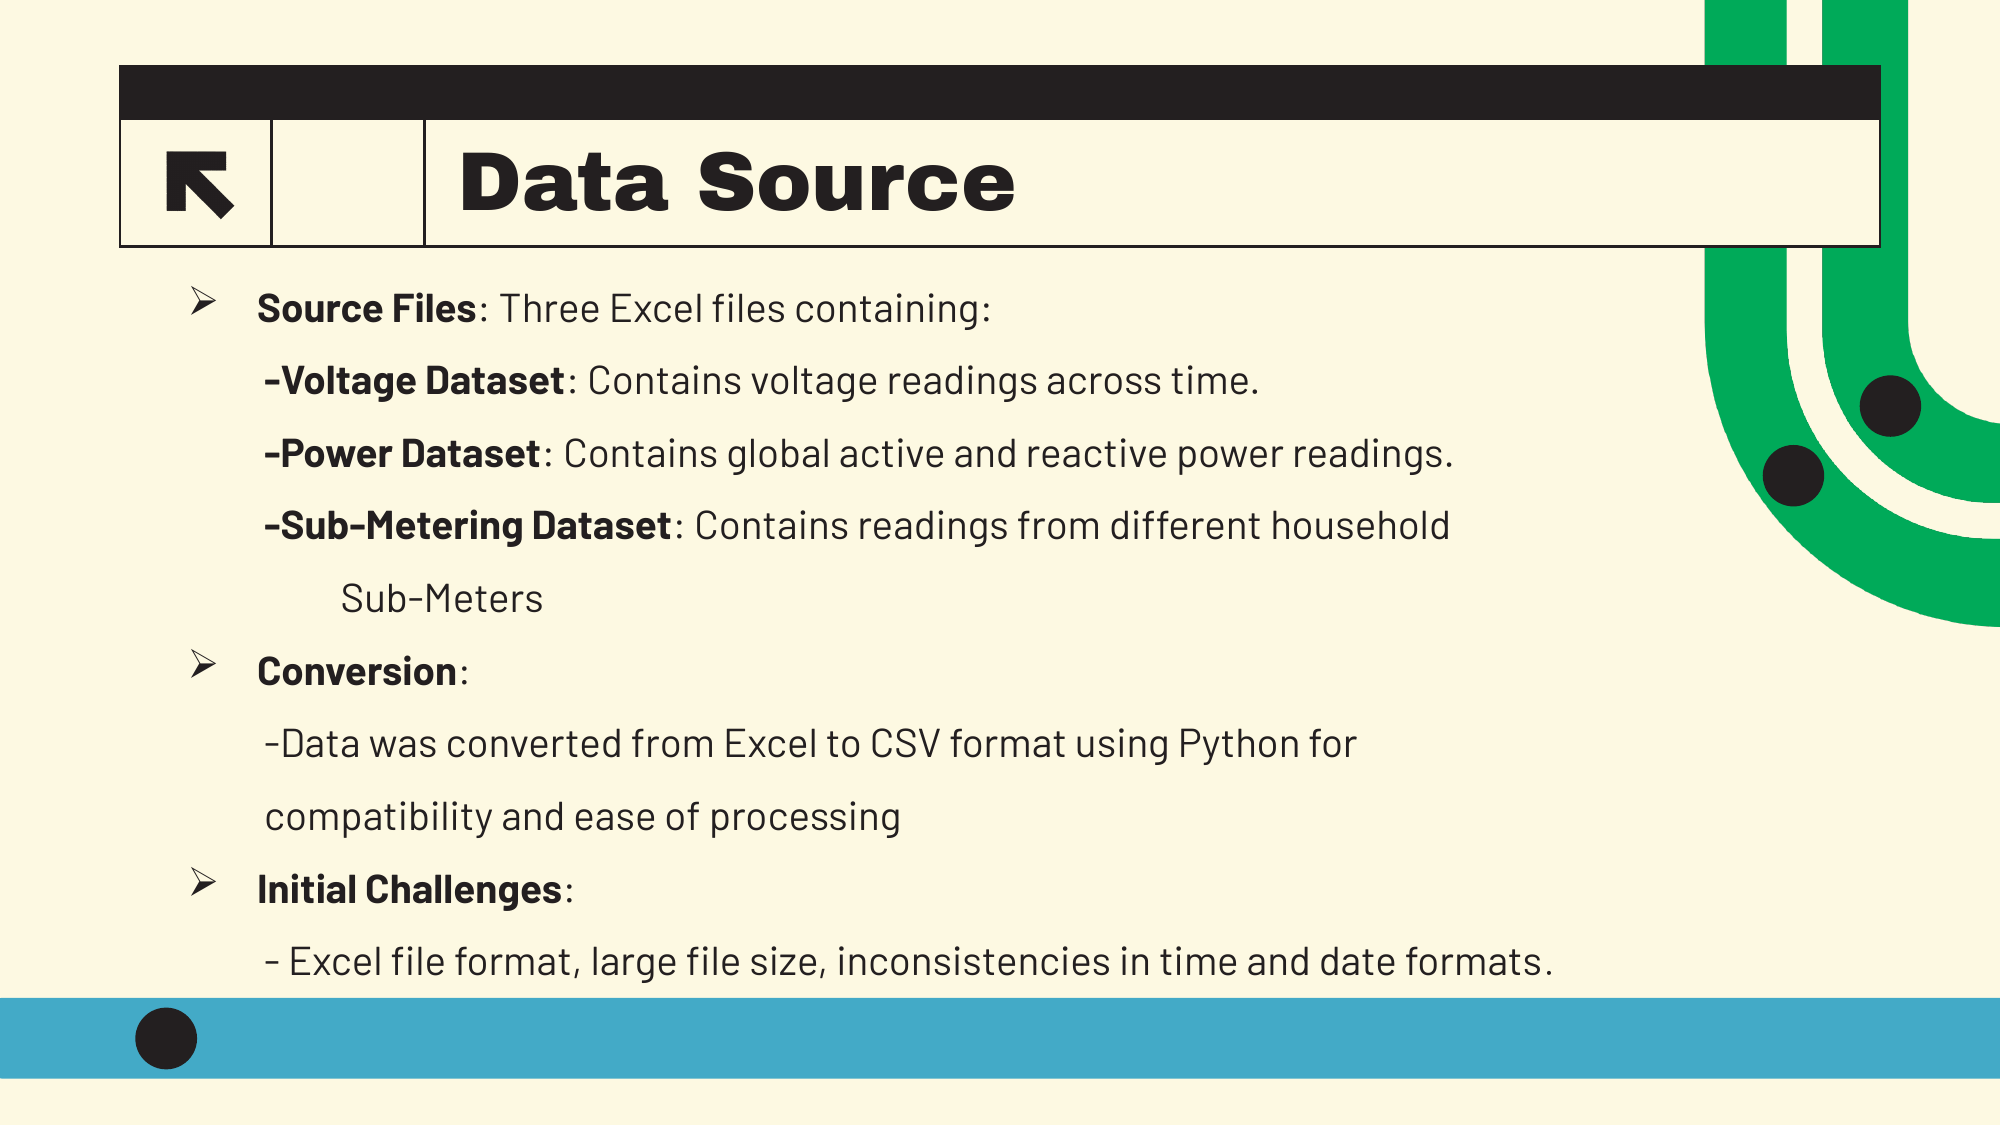

# Data Source
Source Files: Three Excel files containing:
	-Voltage Dataset: Contains voltage readings across time.
	-Power Dataset: Contains global active and reactive power readings.
	-Sub-Metering Dataset: Contains readings from different household
           	Sub-Meters
Conversion:
	-Data was converted from Excel to CSV format using Python for
 	compatibility and ease of processing
Initial Challenges:
	- Excel file format, large file size, inconsistencies in time and date formats.